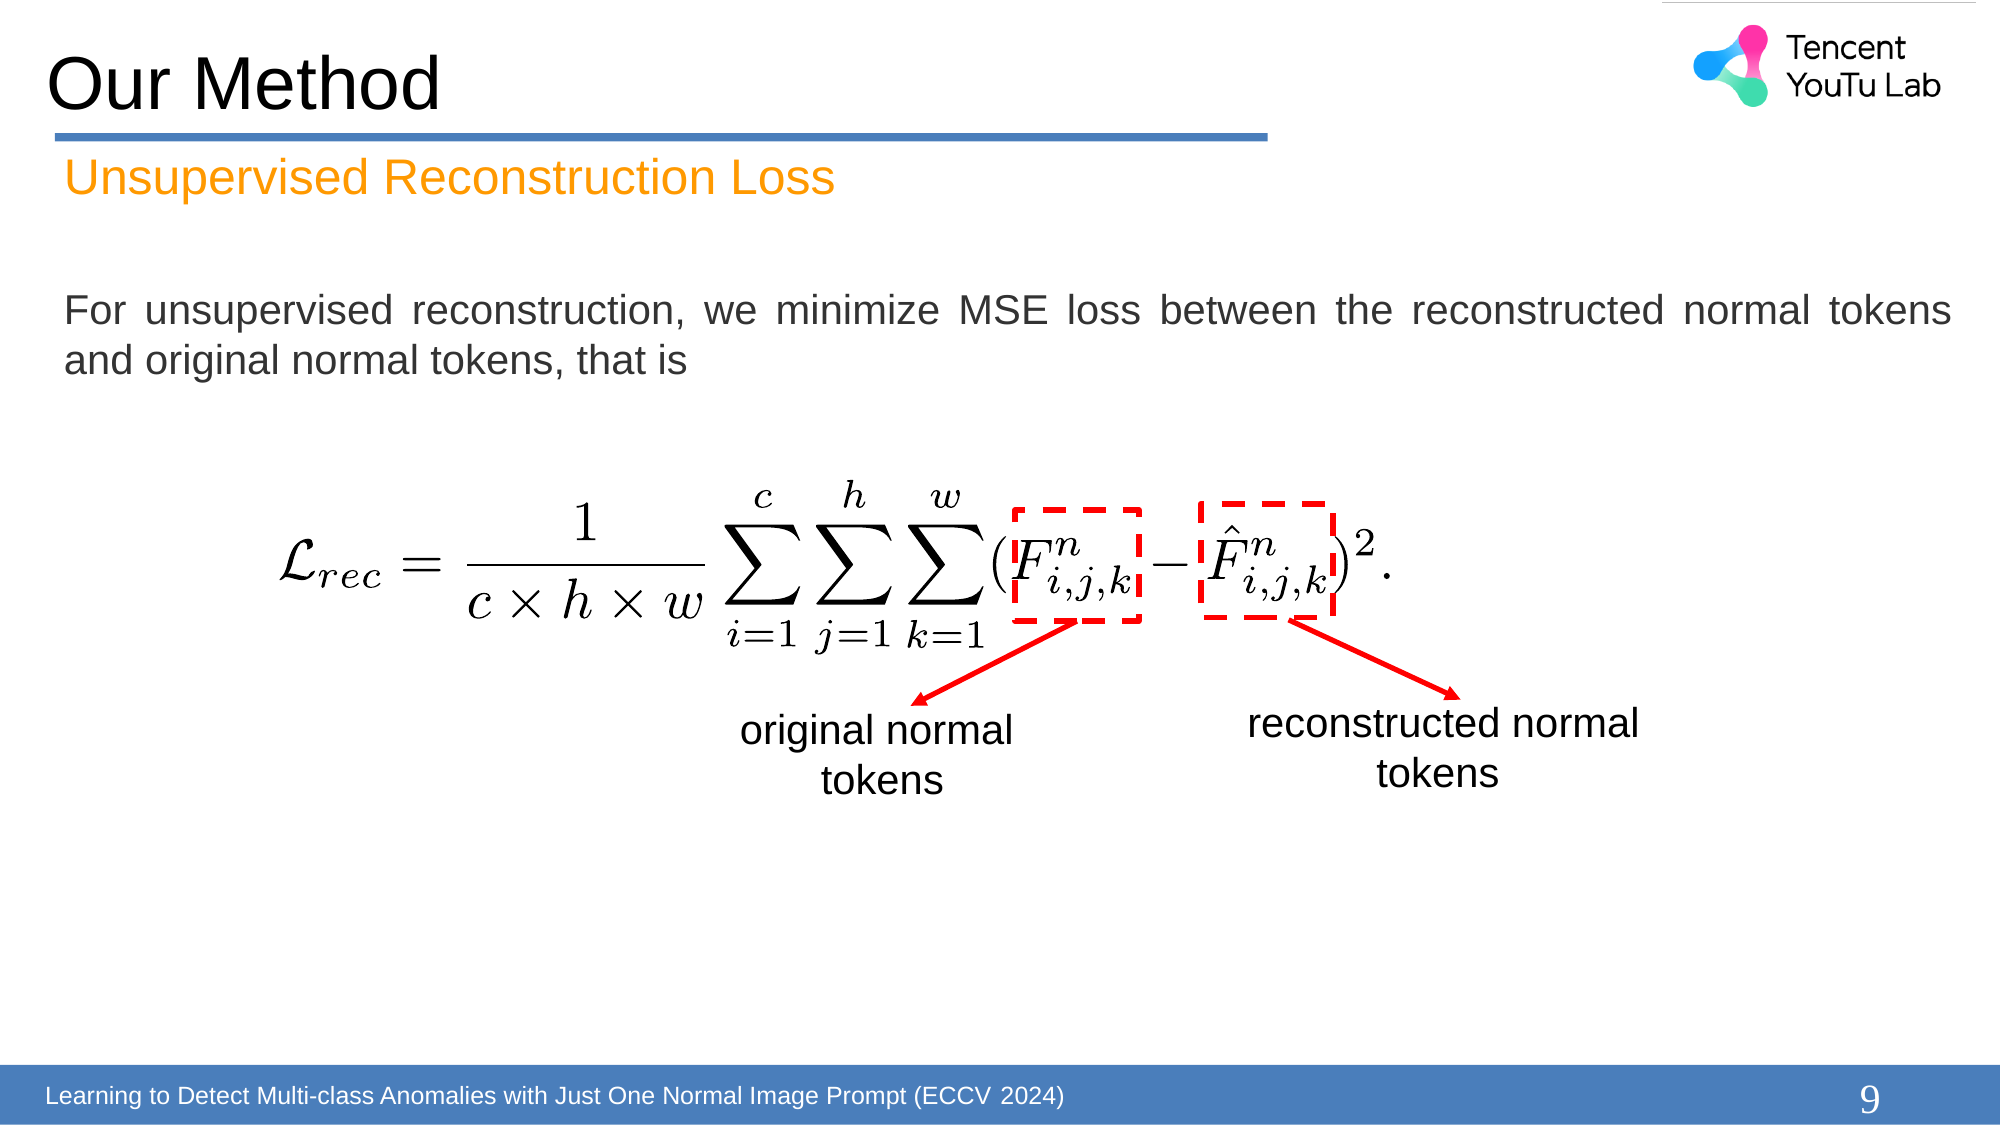

# Our Method
Unsupervised Reconstruction Loss

For unsupervised reconstruction, we minimize MSE loss between the reconstructed normal tokens and original normal tokens, that is

reconstructed normal tokens
original normal  tokens
9